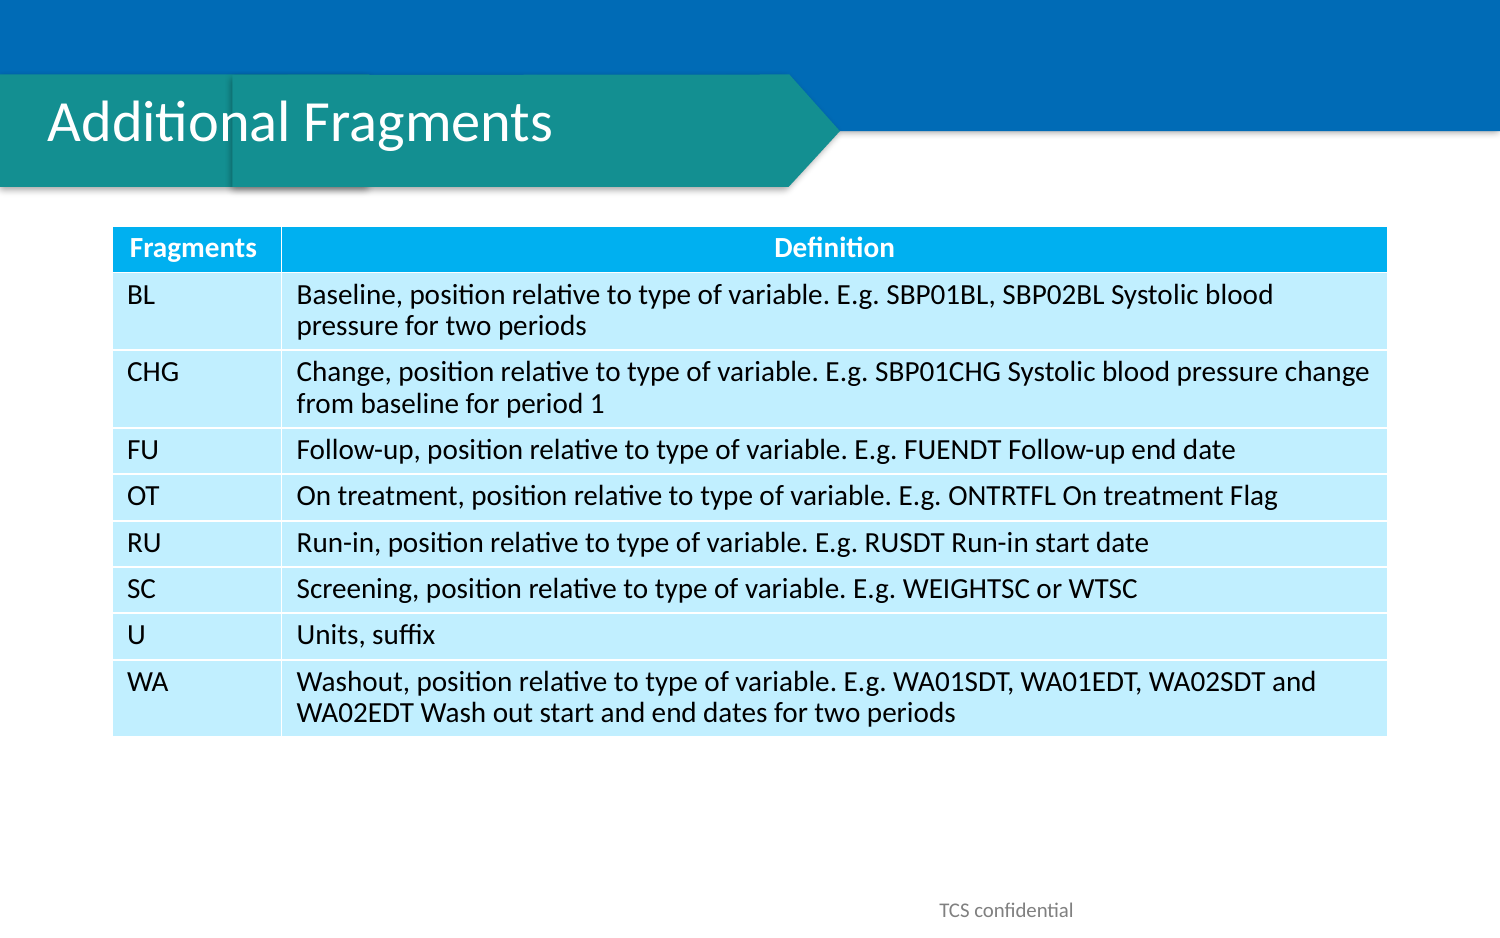

# Additional Fragments
| Fragments | Definition |
| --- | --- |
| BL | Baseline, position relative to type of variable. E.g. SBP01BL, SBP02BL Systolic blood pressure for two periods |
| CHG | Change, position relative to type of variable. E.g. SBP01CHG Systolic blood pressure change from baseline for period 1 |
| FU | Follow-up, position relative to type of variable. E.g. FUENDT Follow-up end date |
| OT | On treatment, position relative to type of variable. E.g. ONTRTFL On treatment Flag |
| RU | Run-in, position relative to type of variable. E.g. RUSDT Run-in start date |
| SC | Screening, position relative to type of variable. E.g. WEIGHTSC or WTSC |
| U | Units, suffix |
| WA | Washout, position relative to type of variable. E.g. WA01SDT, WA01EDT, WA02SDT and WA02EDT Wash out start and end dates for two periods |
TCS confidential